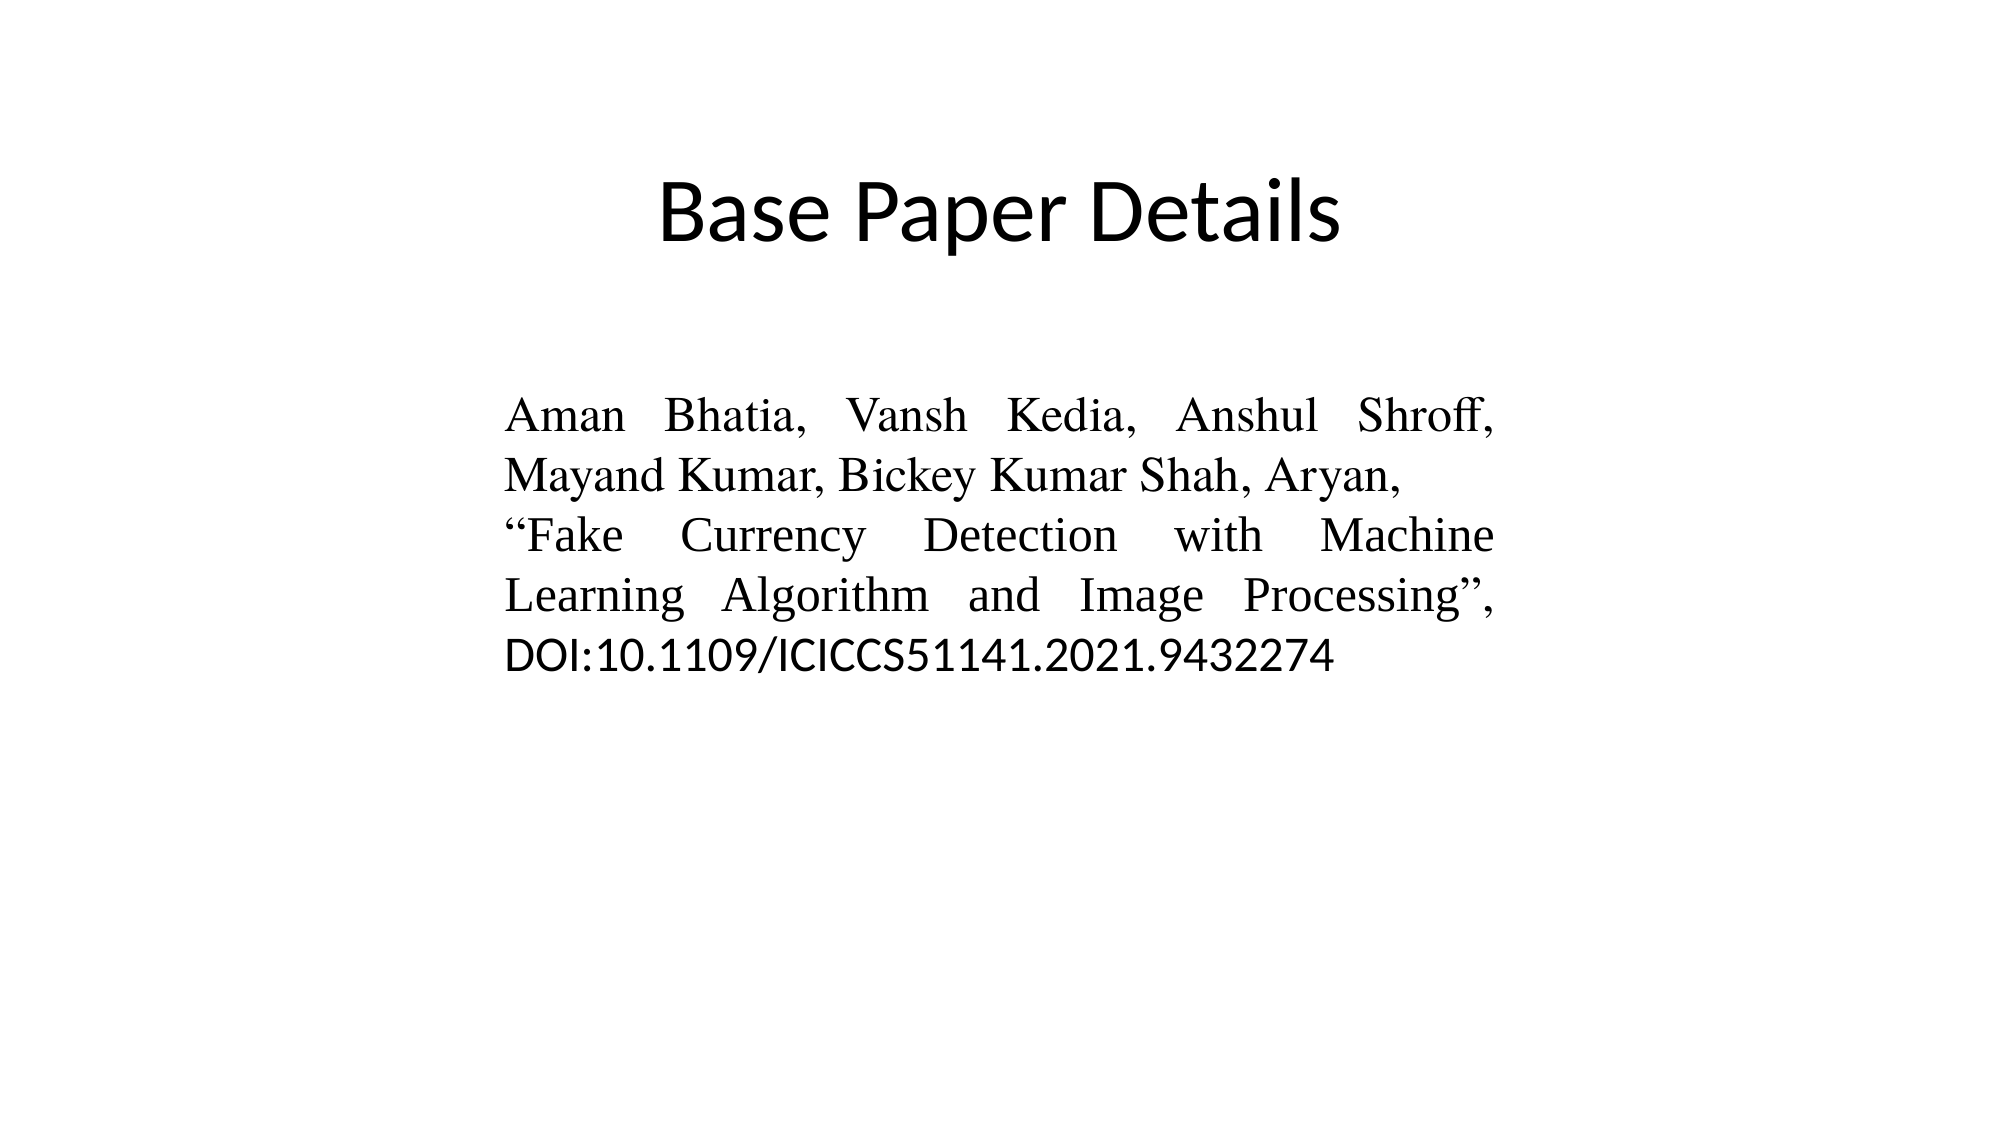

# Base Paper Details
Aman Bhatia, Vansh Kedia, Anshul Shroff, Mayand Kumar, Bickey Kumar Shah, Aryan,
“Fake Currency Detection with Machine Learning Algorithm and Image Processing”, DOI:10.1109/ICICCS51141.2021.9432274